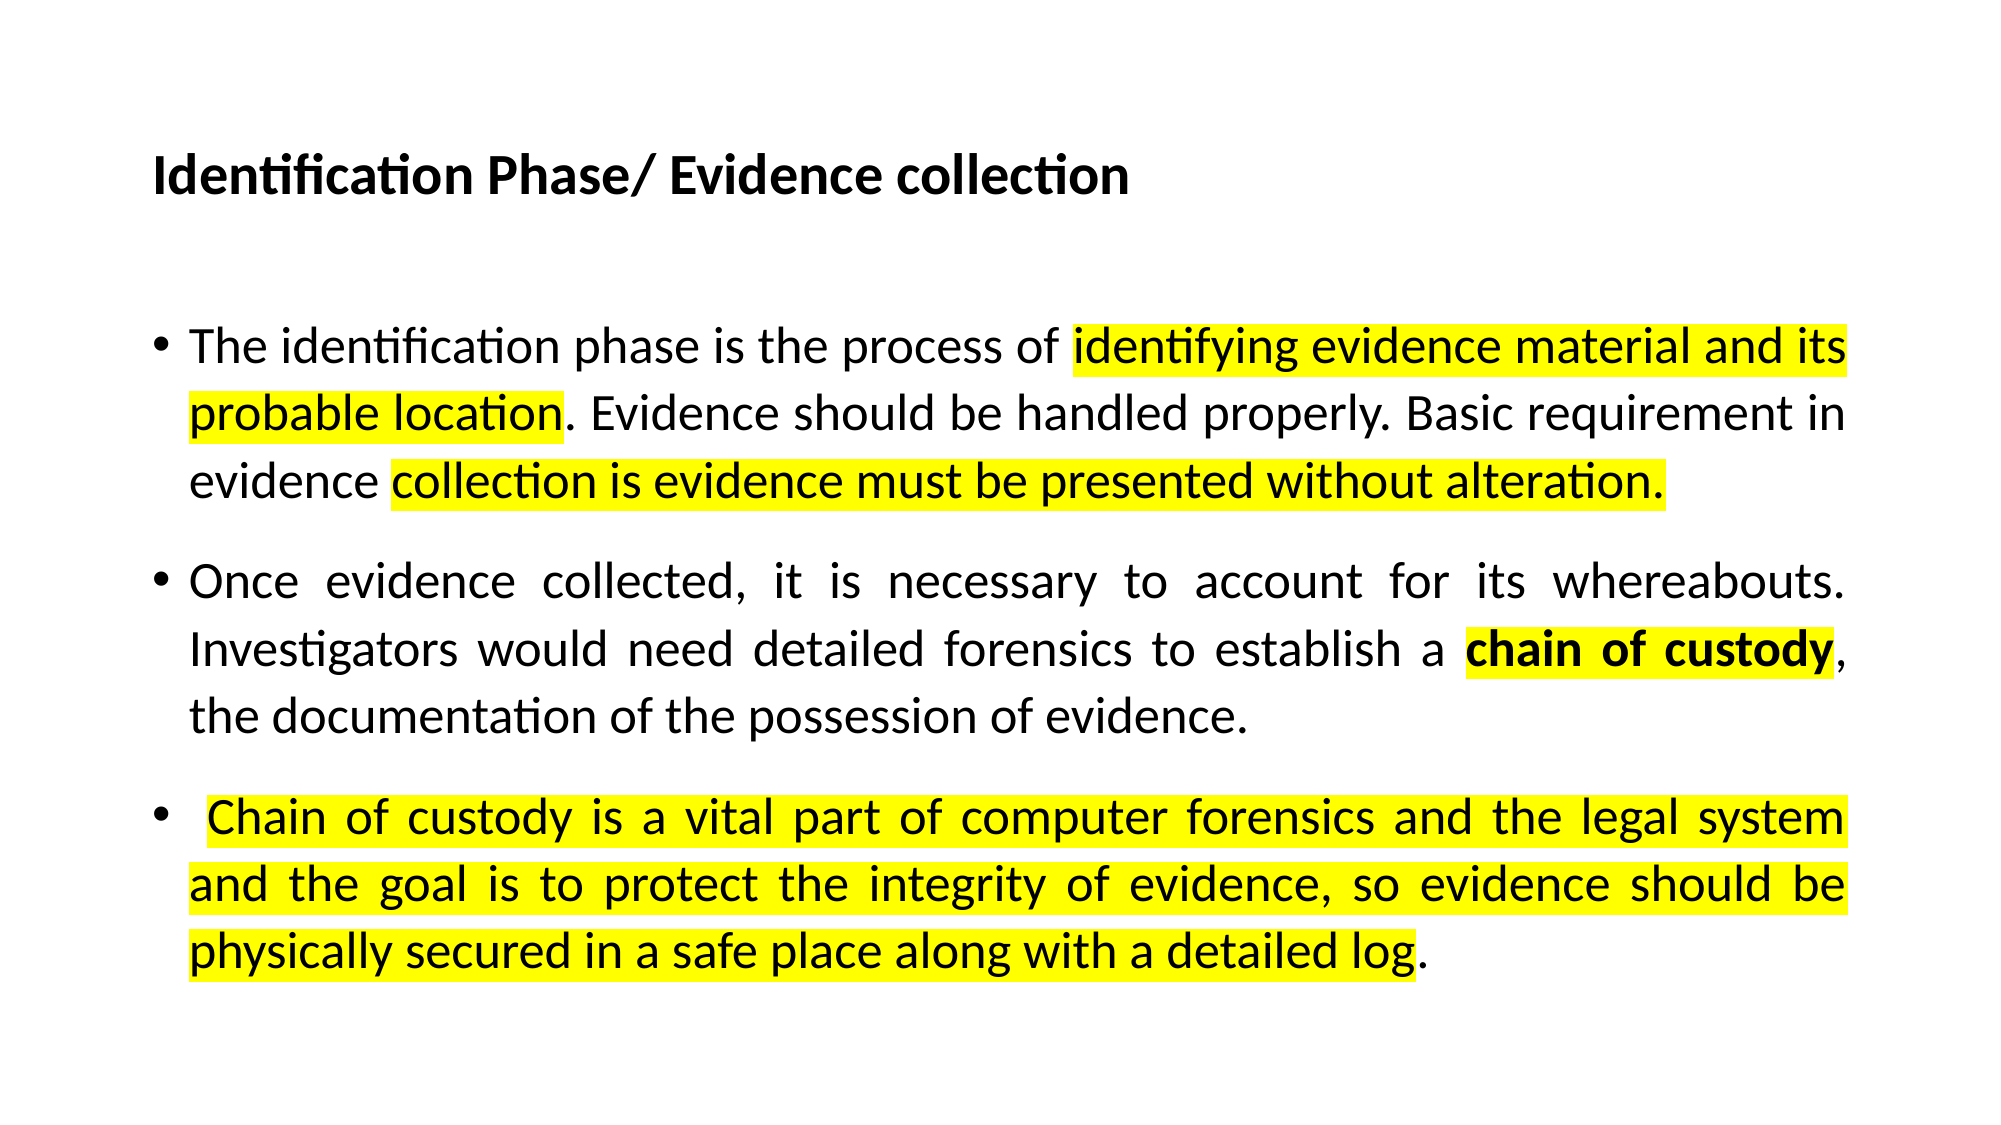

# Identification Phase/ Evidence collection
The identification phase is the process of identifying evidence material and its probable location. Evidence should be handled properly. Basic requirement in evidence collection is evidence must be presented without alteration.
Once evidence collected, it is necessary to account for its whereabouts. Investigators would need detailed forensics to establish a chain of custody, the documentation of the possession of evidence.
 Chain of custody is a vital part of computer forensics and the legal system and the goal is to protect the integrity of evidence, so evidence should be physically secured in a safe place along with a detailed log.